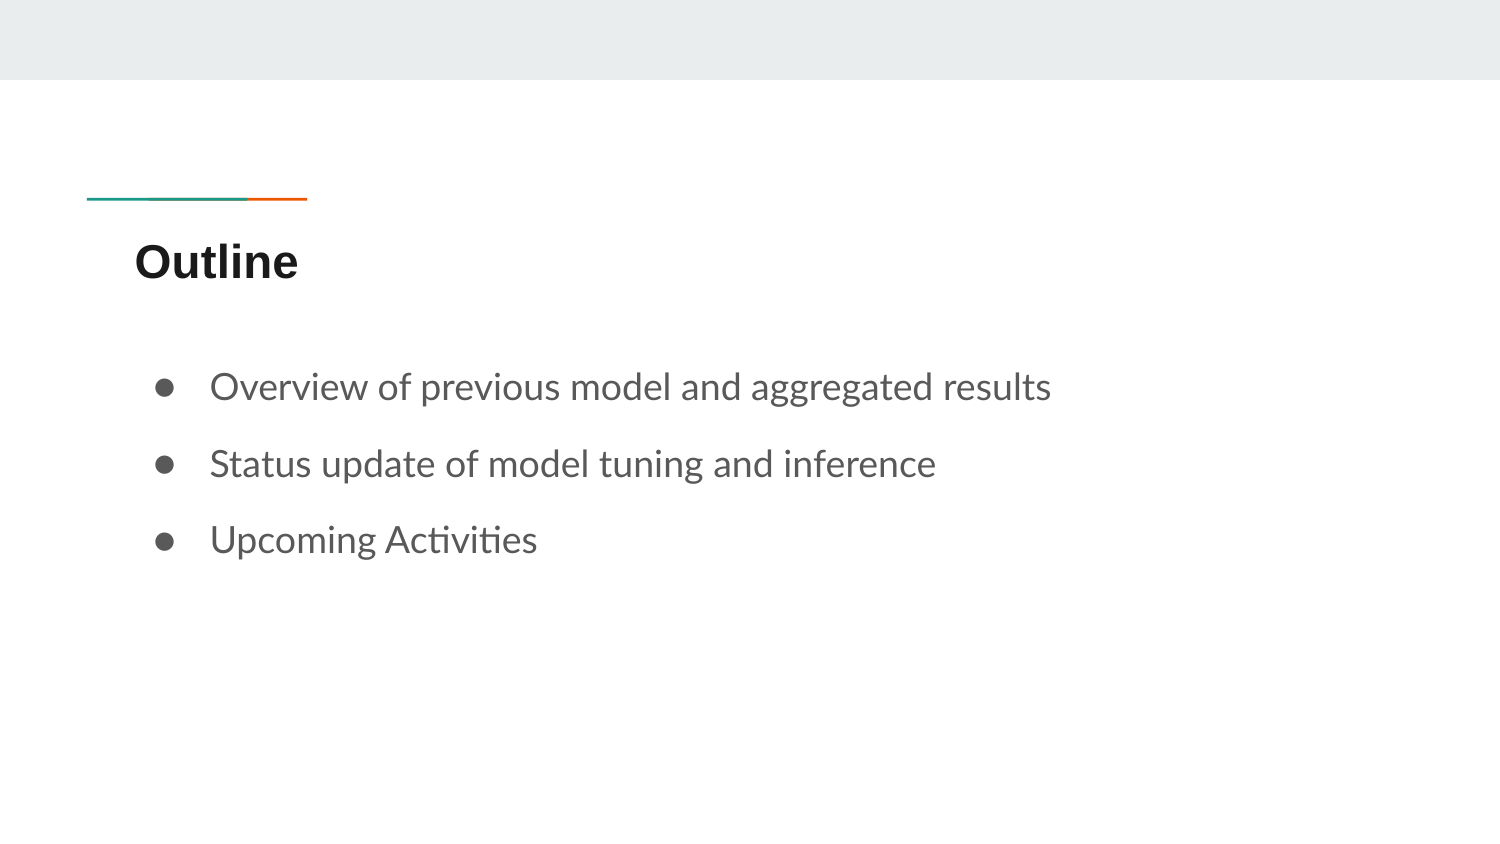

# Outline
Overview of previous model and aggregated results
Status update of model tuning and inference
Upcoming Activities